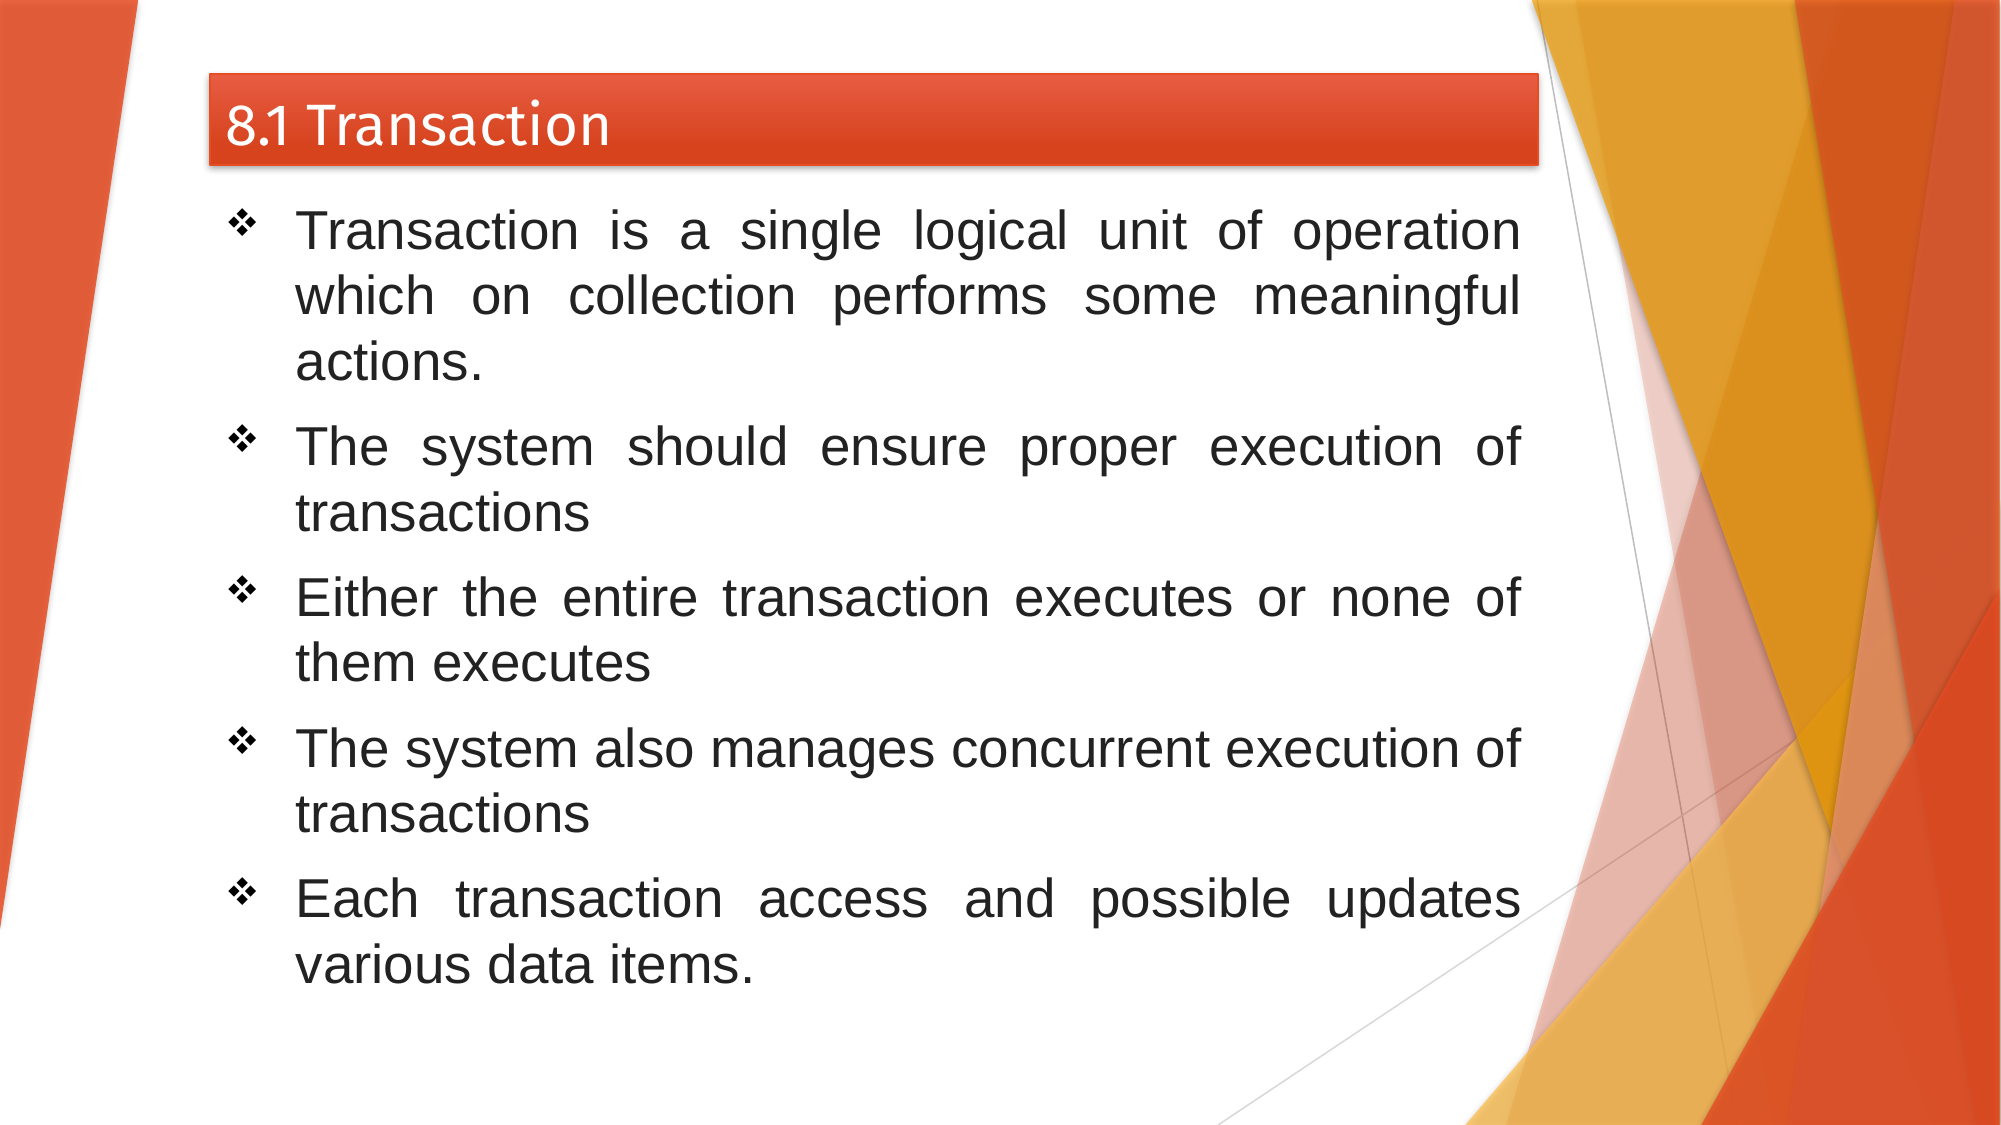

# 8.1 Transaction
Transaction is a single logical unit of operation which on collection performs some meaningful actions.
The system should ensure proper execution of transactions
Either the entire transaction executes or none of them executes
The system also manages concurrent execution of transactions
Each transaction access and possible updates various data items.